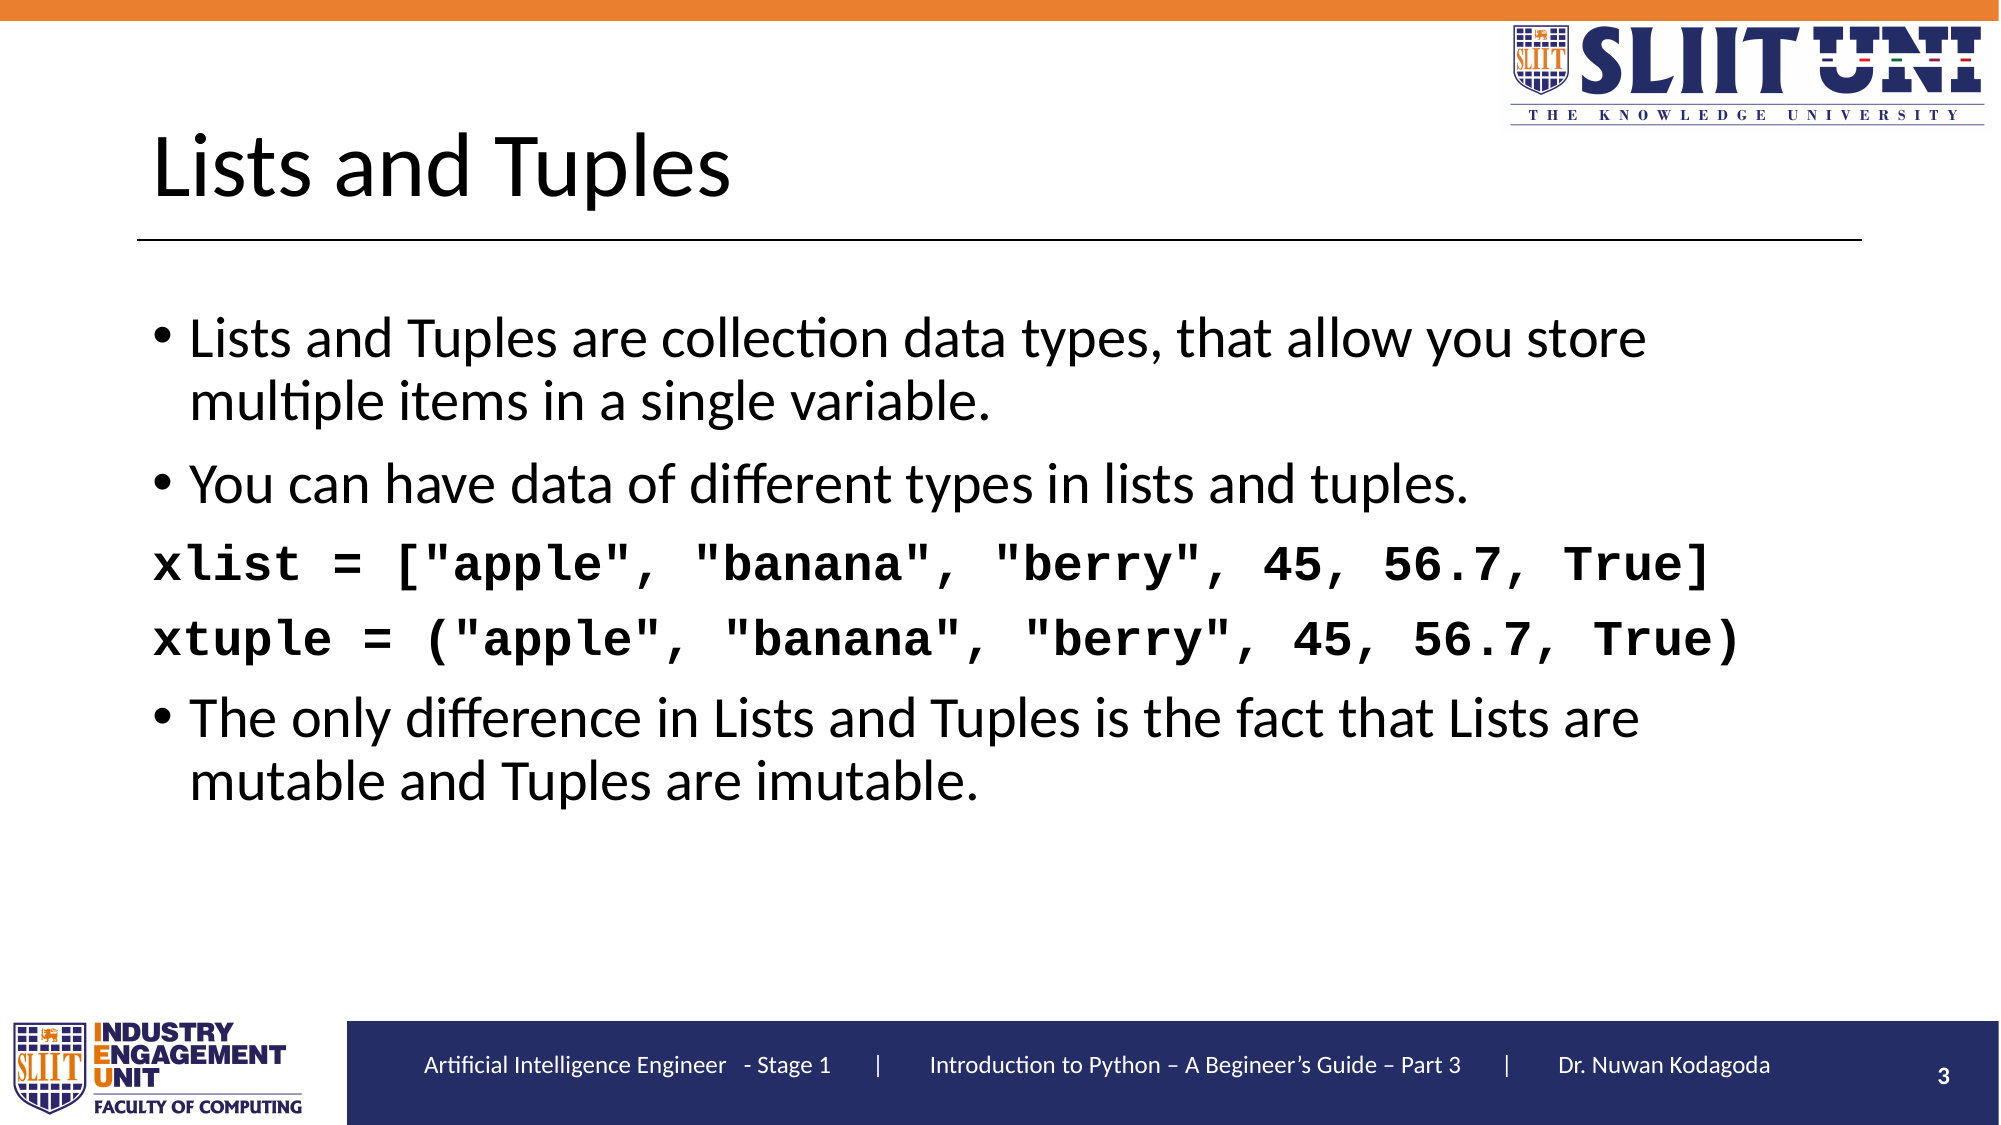

# Lists and Tuples
Lists and Tuples are collection data types, that allow you store multiple items in a single variable.
You can have data of different types in lists and tuples.
xlist = ["apple", "banana", "berry", 45, 56.7, True]
xtuple = ("apple", "banana", "berry", 45, 56.7, True)
The only difference in Lists and Tuples is the fact that Lists are mutable and Tuples are imutable.
3